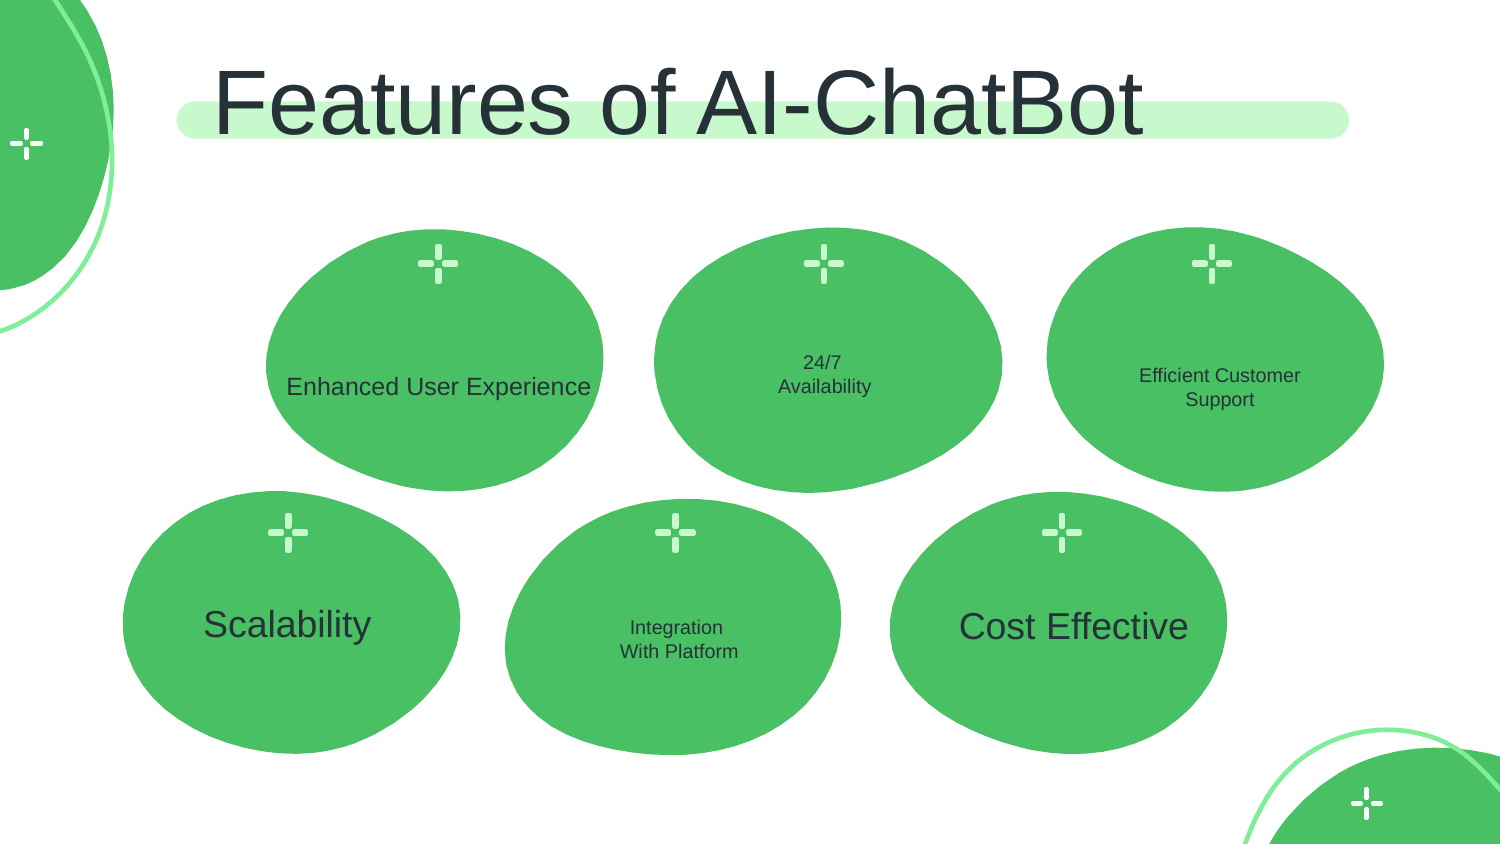

# Features of AI-ChatBot

24/7
Availability
Enhanced User Experience
Efficient Customer
Support

Scalability
Cost Effective
Integration
With Platform